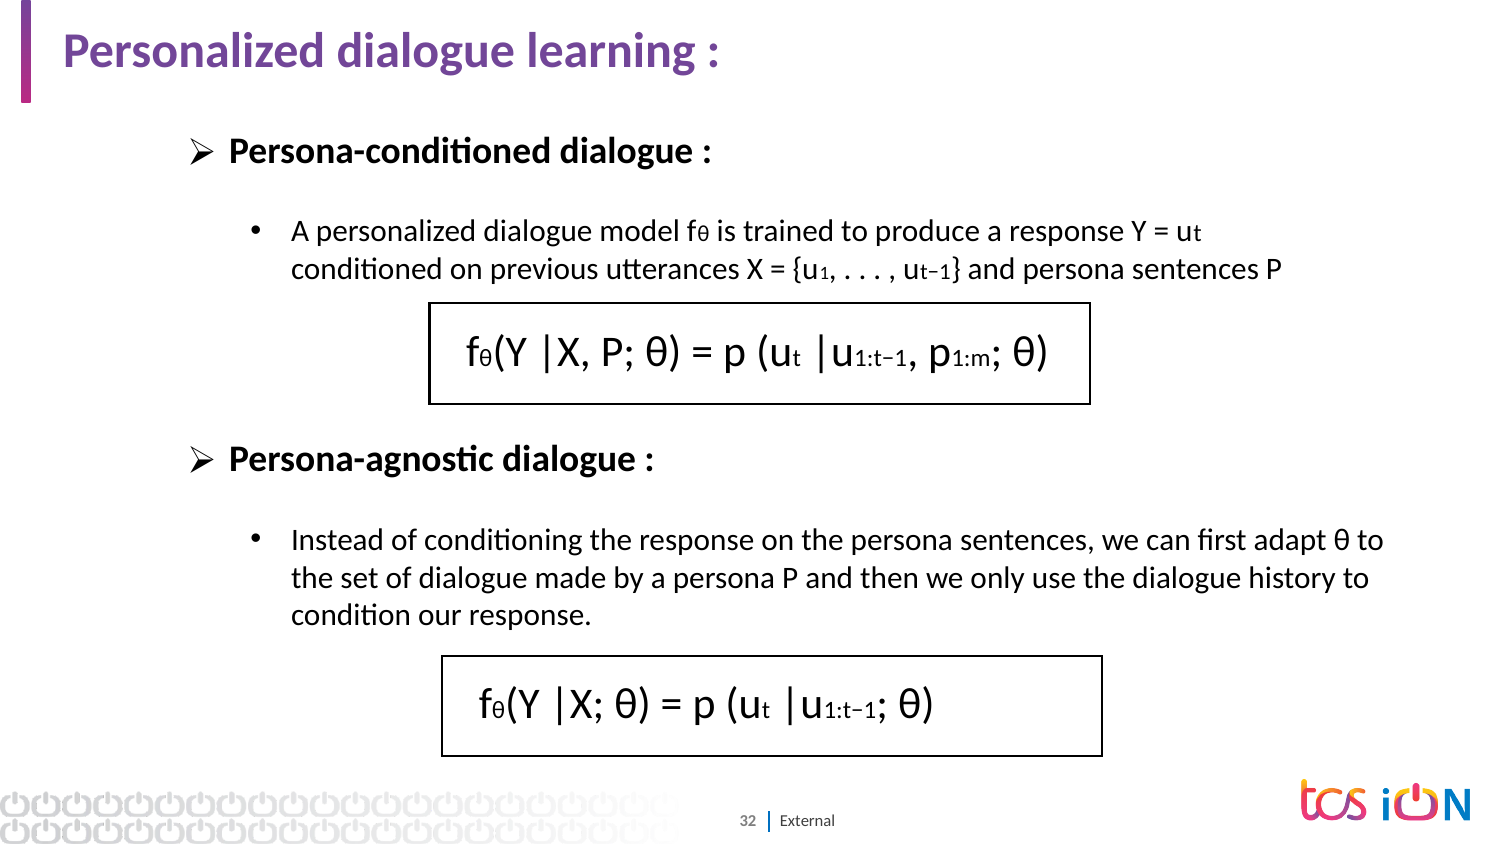

# Personalized dialogue learning :
Persona-conditioned dialogue :
A personalized dialogue model fθ is trained to produce a response Y = ut conditioned on previous utterances X = {u1, . . . , ut−1} and persona sentences P

fθ(Y |X, P; θ) = p (ut |u1:t−1, p1:m; θ)
Persona-agnostic dialogue :
Instead of conditioning the response on the persona sentences, we can first adapt θ to the set of dialogue made by a persona P and then we only use the dialogue history to condition our response.

fθ(Y |X; θ) = p (ut |u1:t−1; θ)